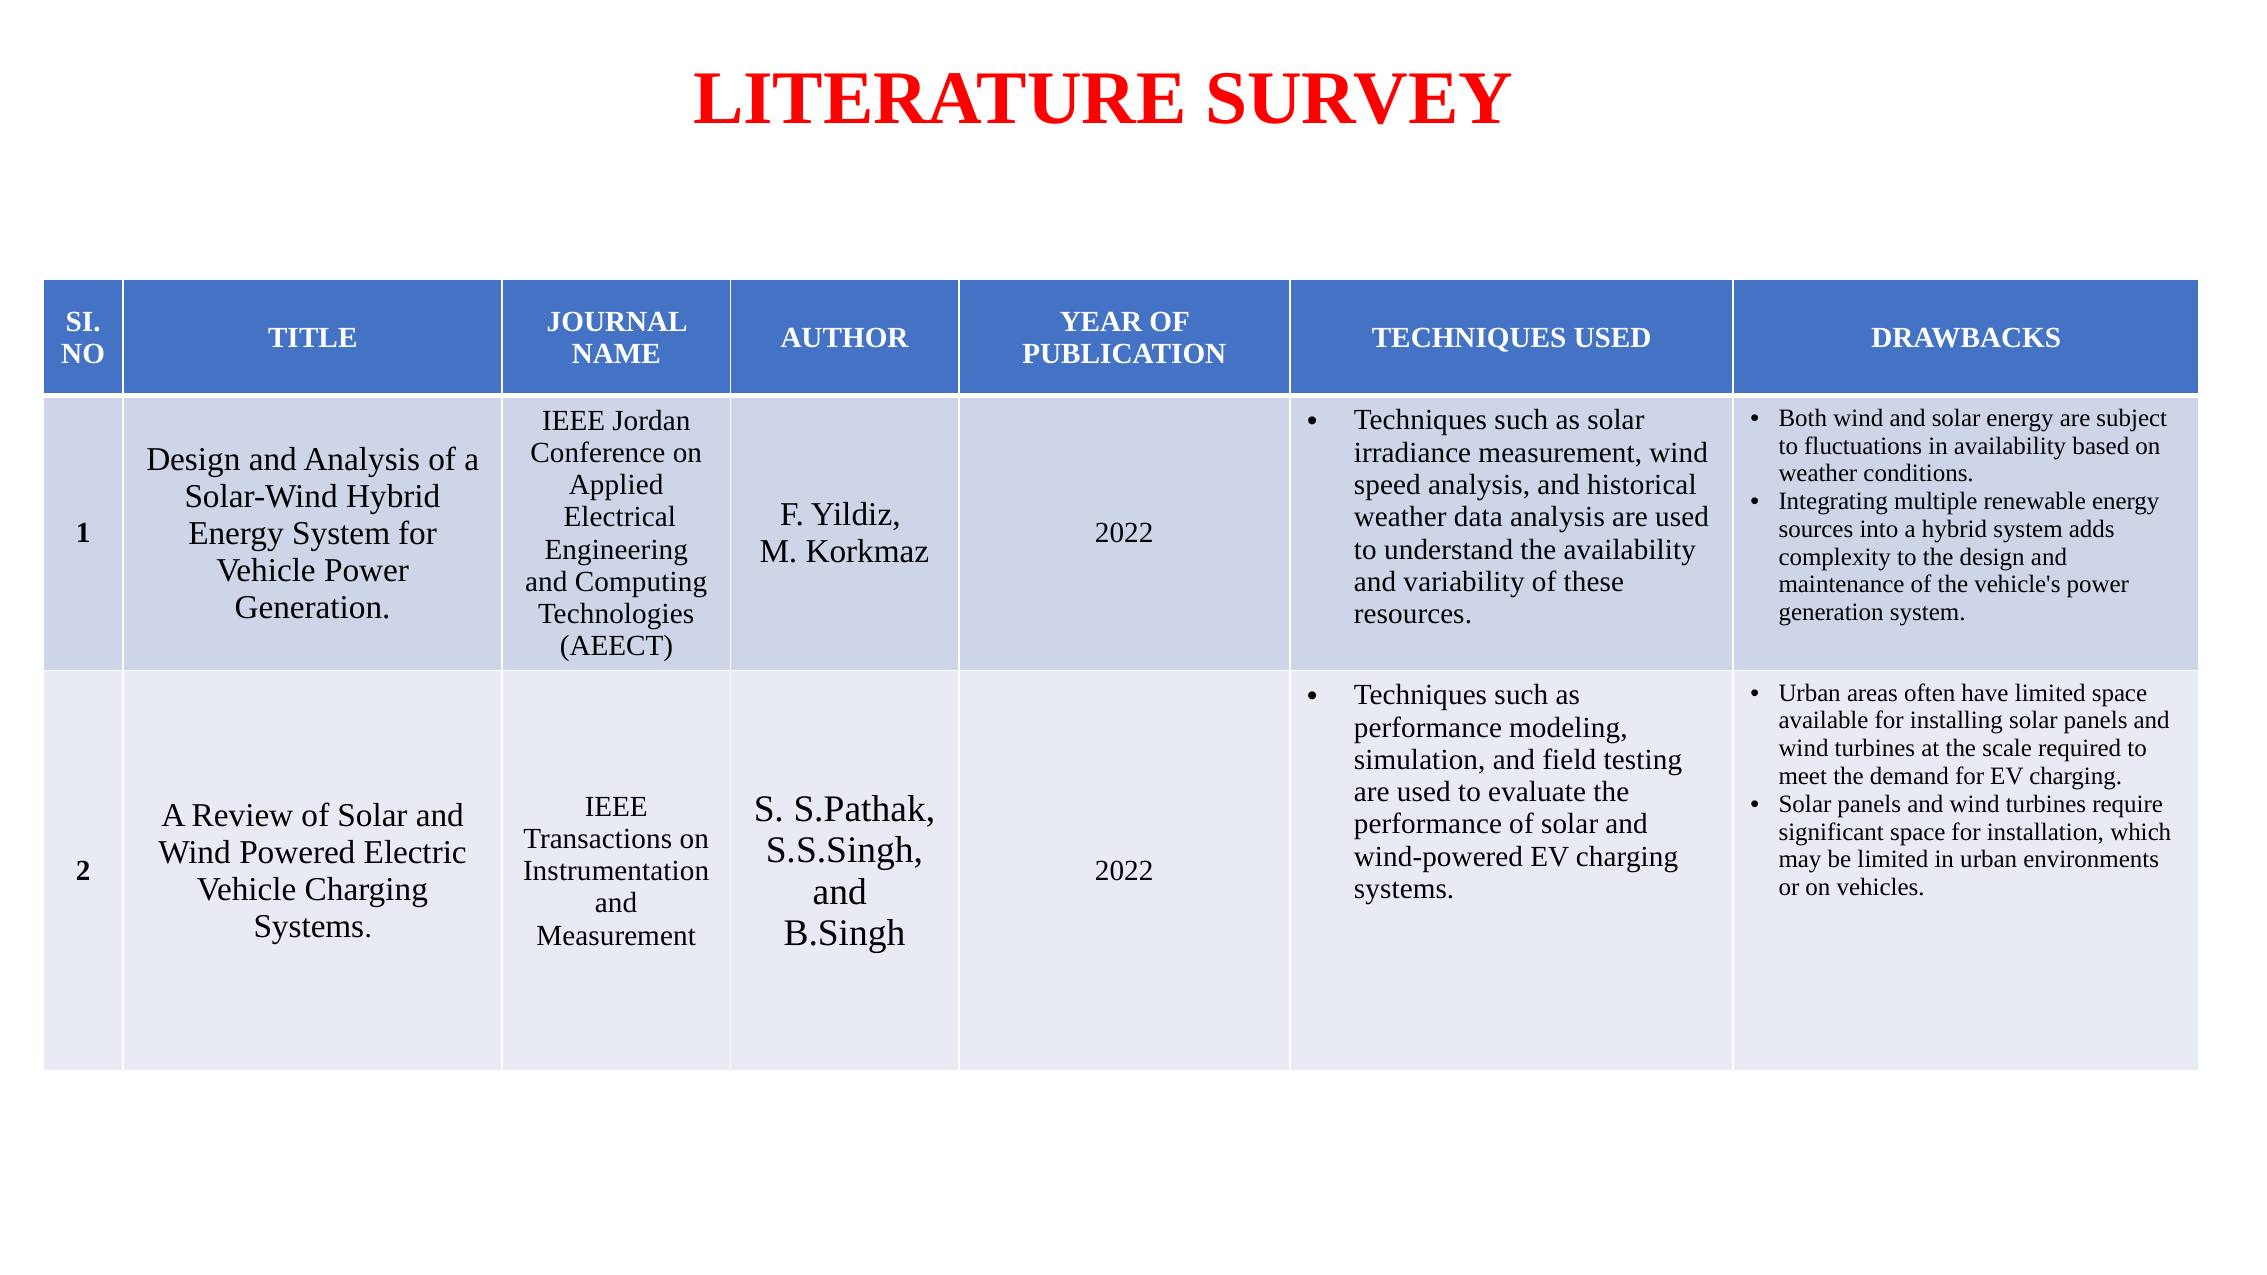

# LITERATURE SURVEY
| SI.NO | TITLE | JOURNAL NAME | AUTHOR | YEAR OF PUBLICATION | TECHNIQUES USED | DRAWBACKS |
| --- | --- | --- | --- | --- | --- | --- |
| 1 | Design and Analysis of a Solar-Wind Hybrid Energy System for Vehicle Power Generation. | IEEE Jordan Conference on Applied Electrical Engineering and Computing Technologies (AEECT) | F. Yildiz, M. Korkmaz | 2022 | Techniques such as solar irradiance measurement, wind speed analysis, and historical weather data analysis are used to understand the availability and variability of these resources. | Both wind and solar energy are subject to fluctuations in availability based on weather conditions. Integrating multiple renewable energy sources into a hybrid system adds complexity to the design and maintenance of the vehicle's power generation system. |
| 2 | A Review of Solar and Wind Powered Electric Vehicle Charging Systems. | IEEE Transactions on Instrumentation and Measurement | S. S.Pathak, S.S.Singh, and B.Singh | 2022 | Techniques such as performance modeling, simulation, and field testing are used to evaluate the performance of solar and wind-powered EV charging systems. | Urban areas often have limited space available for installing solar panels and wind turbines at the scale required to meet the demand for EV charging. Solar panels and wind turbines require significant space for installation, which may be limited in urban environments or on vehicles. |